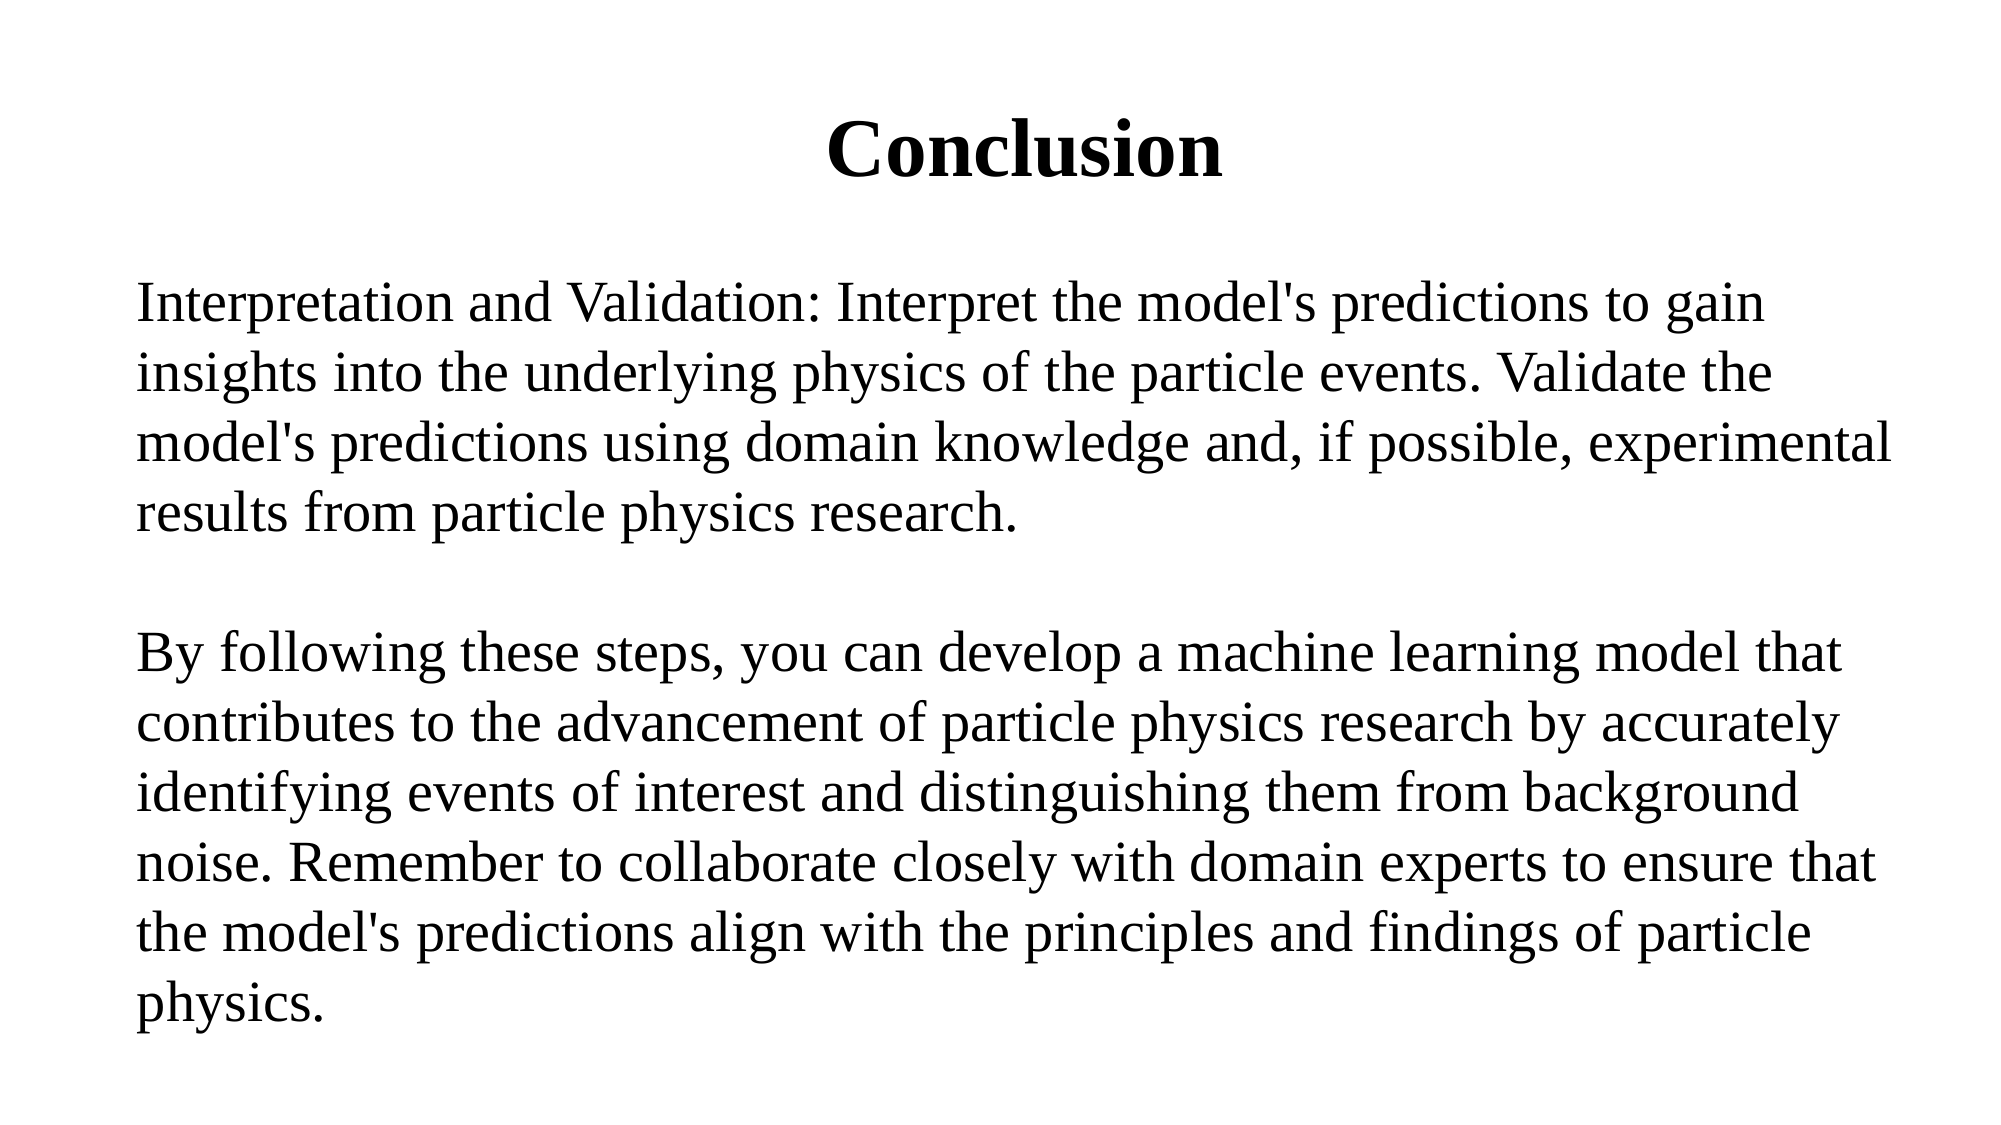

Conclusion

Interpretation and Validation: Interpret the model's predictions to gain insights into the underlying physics of the particle events. Validate the model's predictions using domain knowledge and, if possible, experimental results from particle physics research.

By following these steps, you can develop a machine learning model that contributes to the advancement of particle physics research by accurately identifying events of interest and distinguishing them from background noise. Remember to collaborate closely with domain experts to ensure that the model's predictions align with the principles and findings of particle physics.